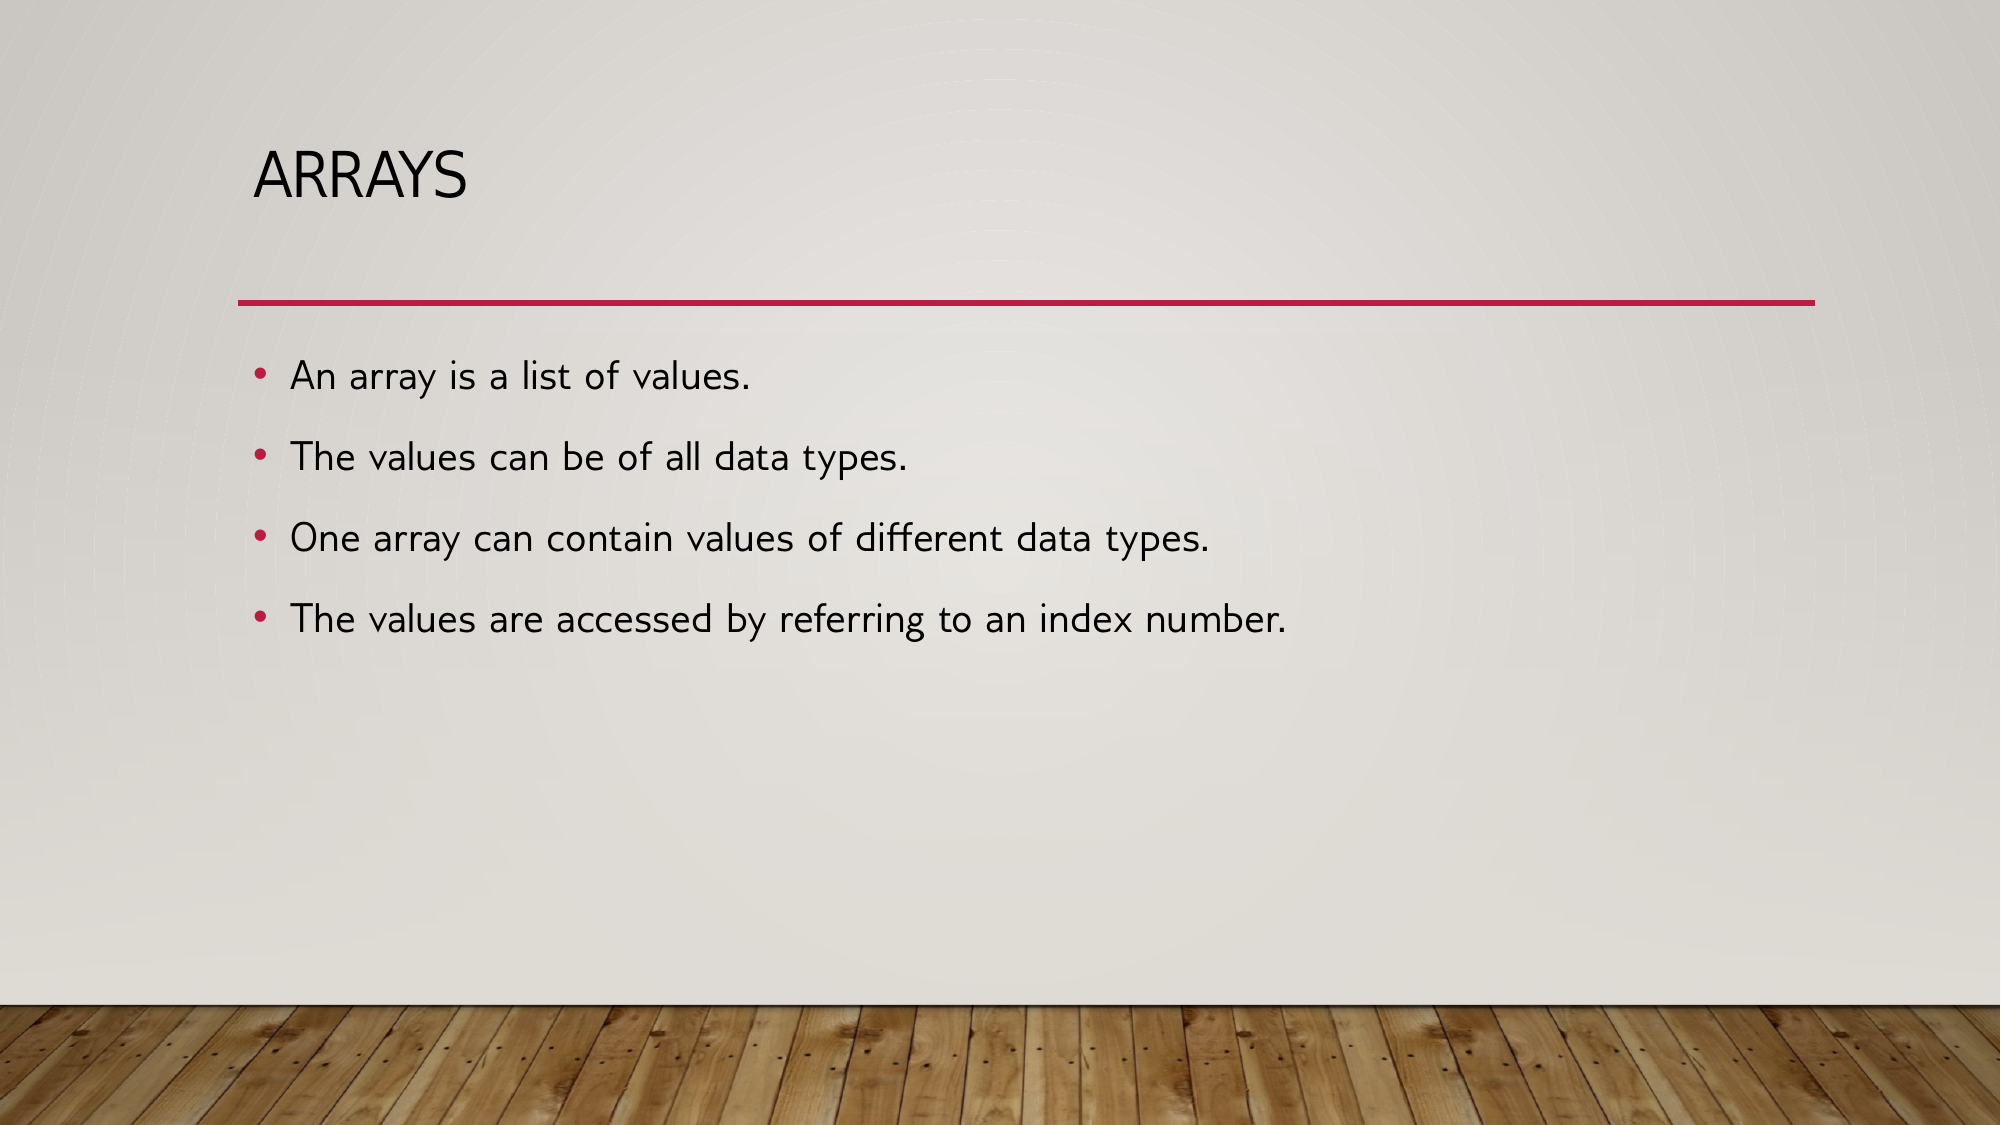

# Arrays
An array is a list of values.
The values can be of all data types.
One array can contain values of different data types.
The values are accessed by referring to an index number.